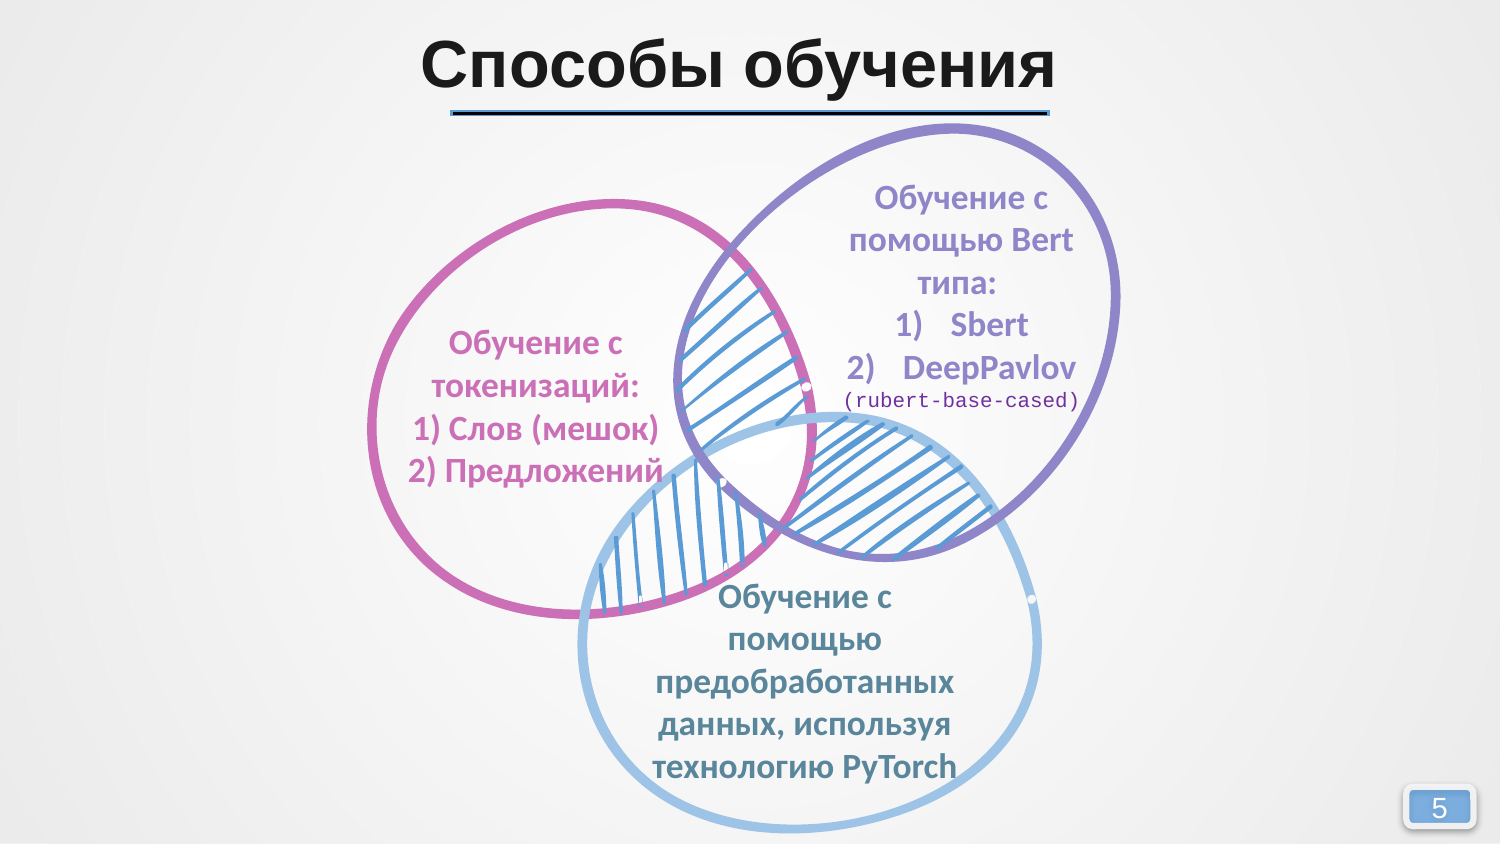

Способы обучения

Обучение с помощью Bert типа:
Sbert
DeepPavlov
(rubert-base-cased)
Обучение с токенизаций:
1) Слов (мешок)
2) Предложений
Обучение с помощью предобработанных данных, используя технологию PyTorch
5